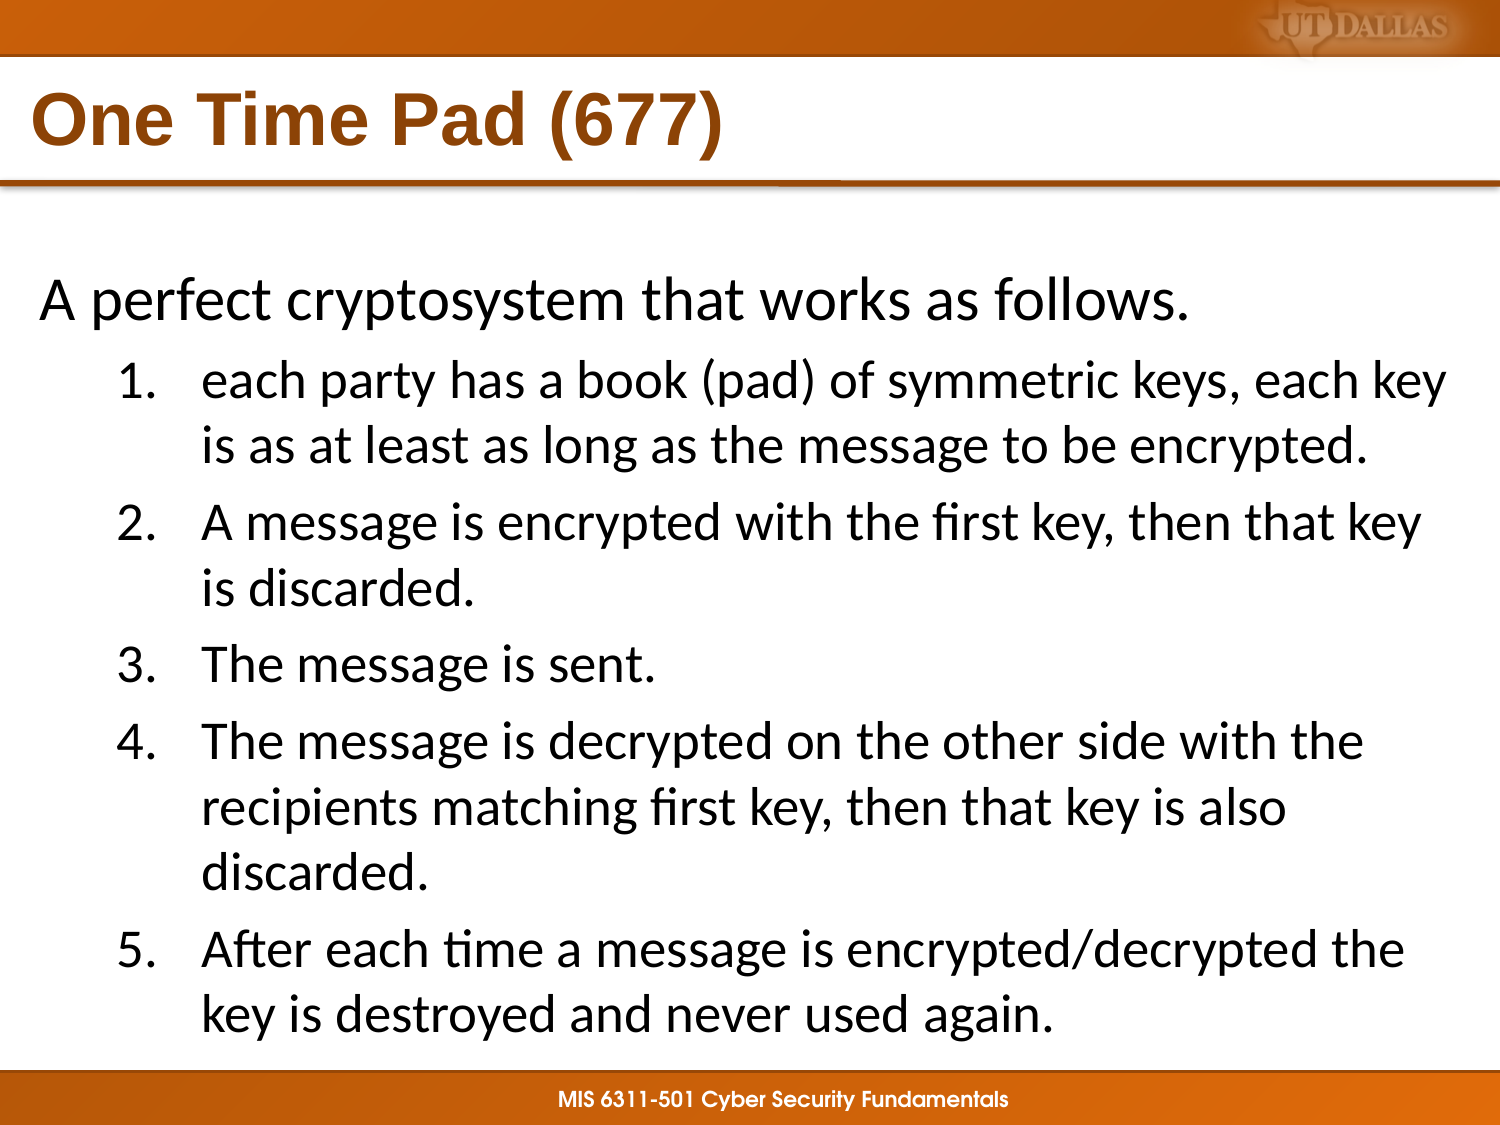

# One Time Pad (677)
A perfect cryptosystem that works as follows.
each party has a book (pad) of symmetric keys, each key is as at least as long as the message to be encrypted.
A message is encrypted with the first key, then that key is discarded.
The message is sent.
The message is decrypted on the other side with the recipients matching first key, then that key is also discarded.
After each time a message is encrypted/decrypted the key is destroyed and never used again.